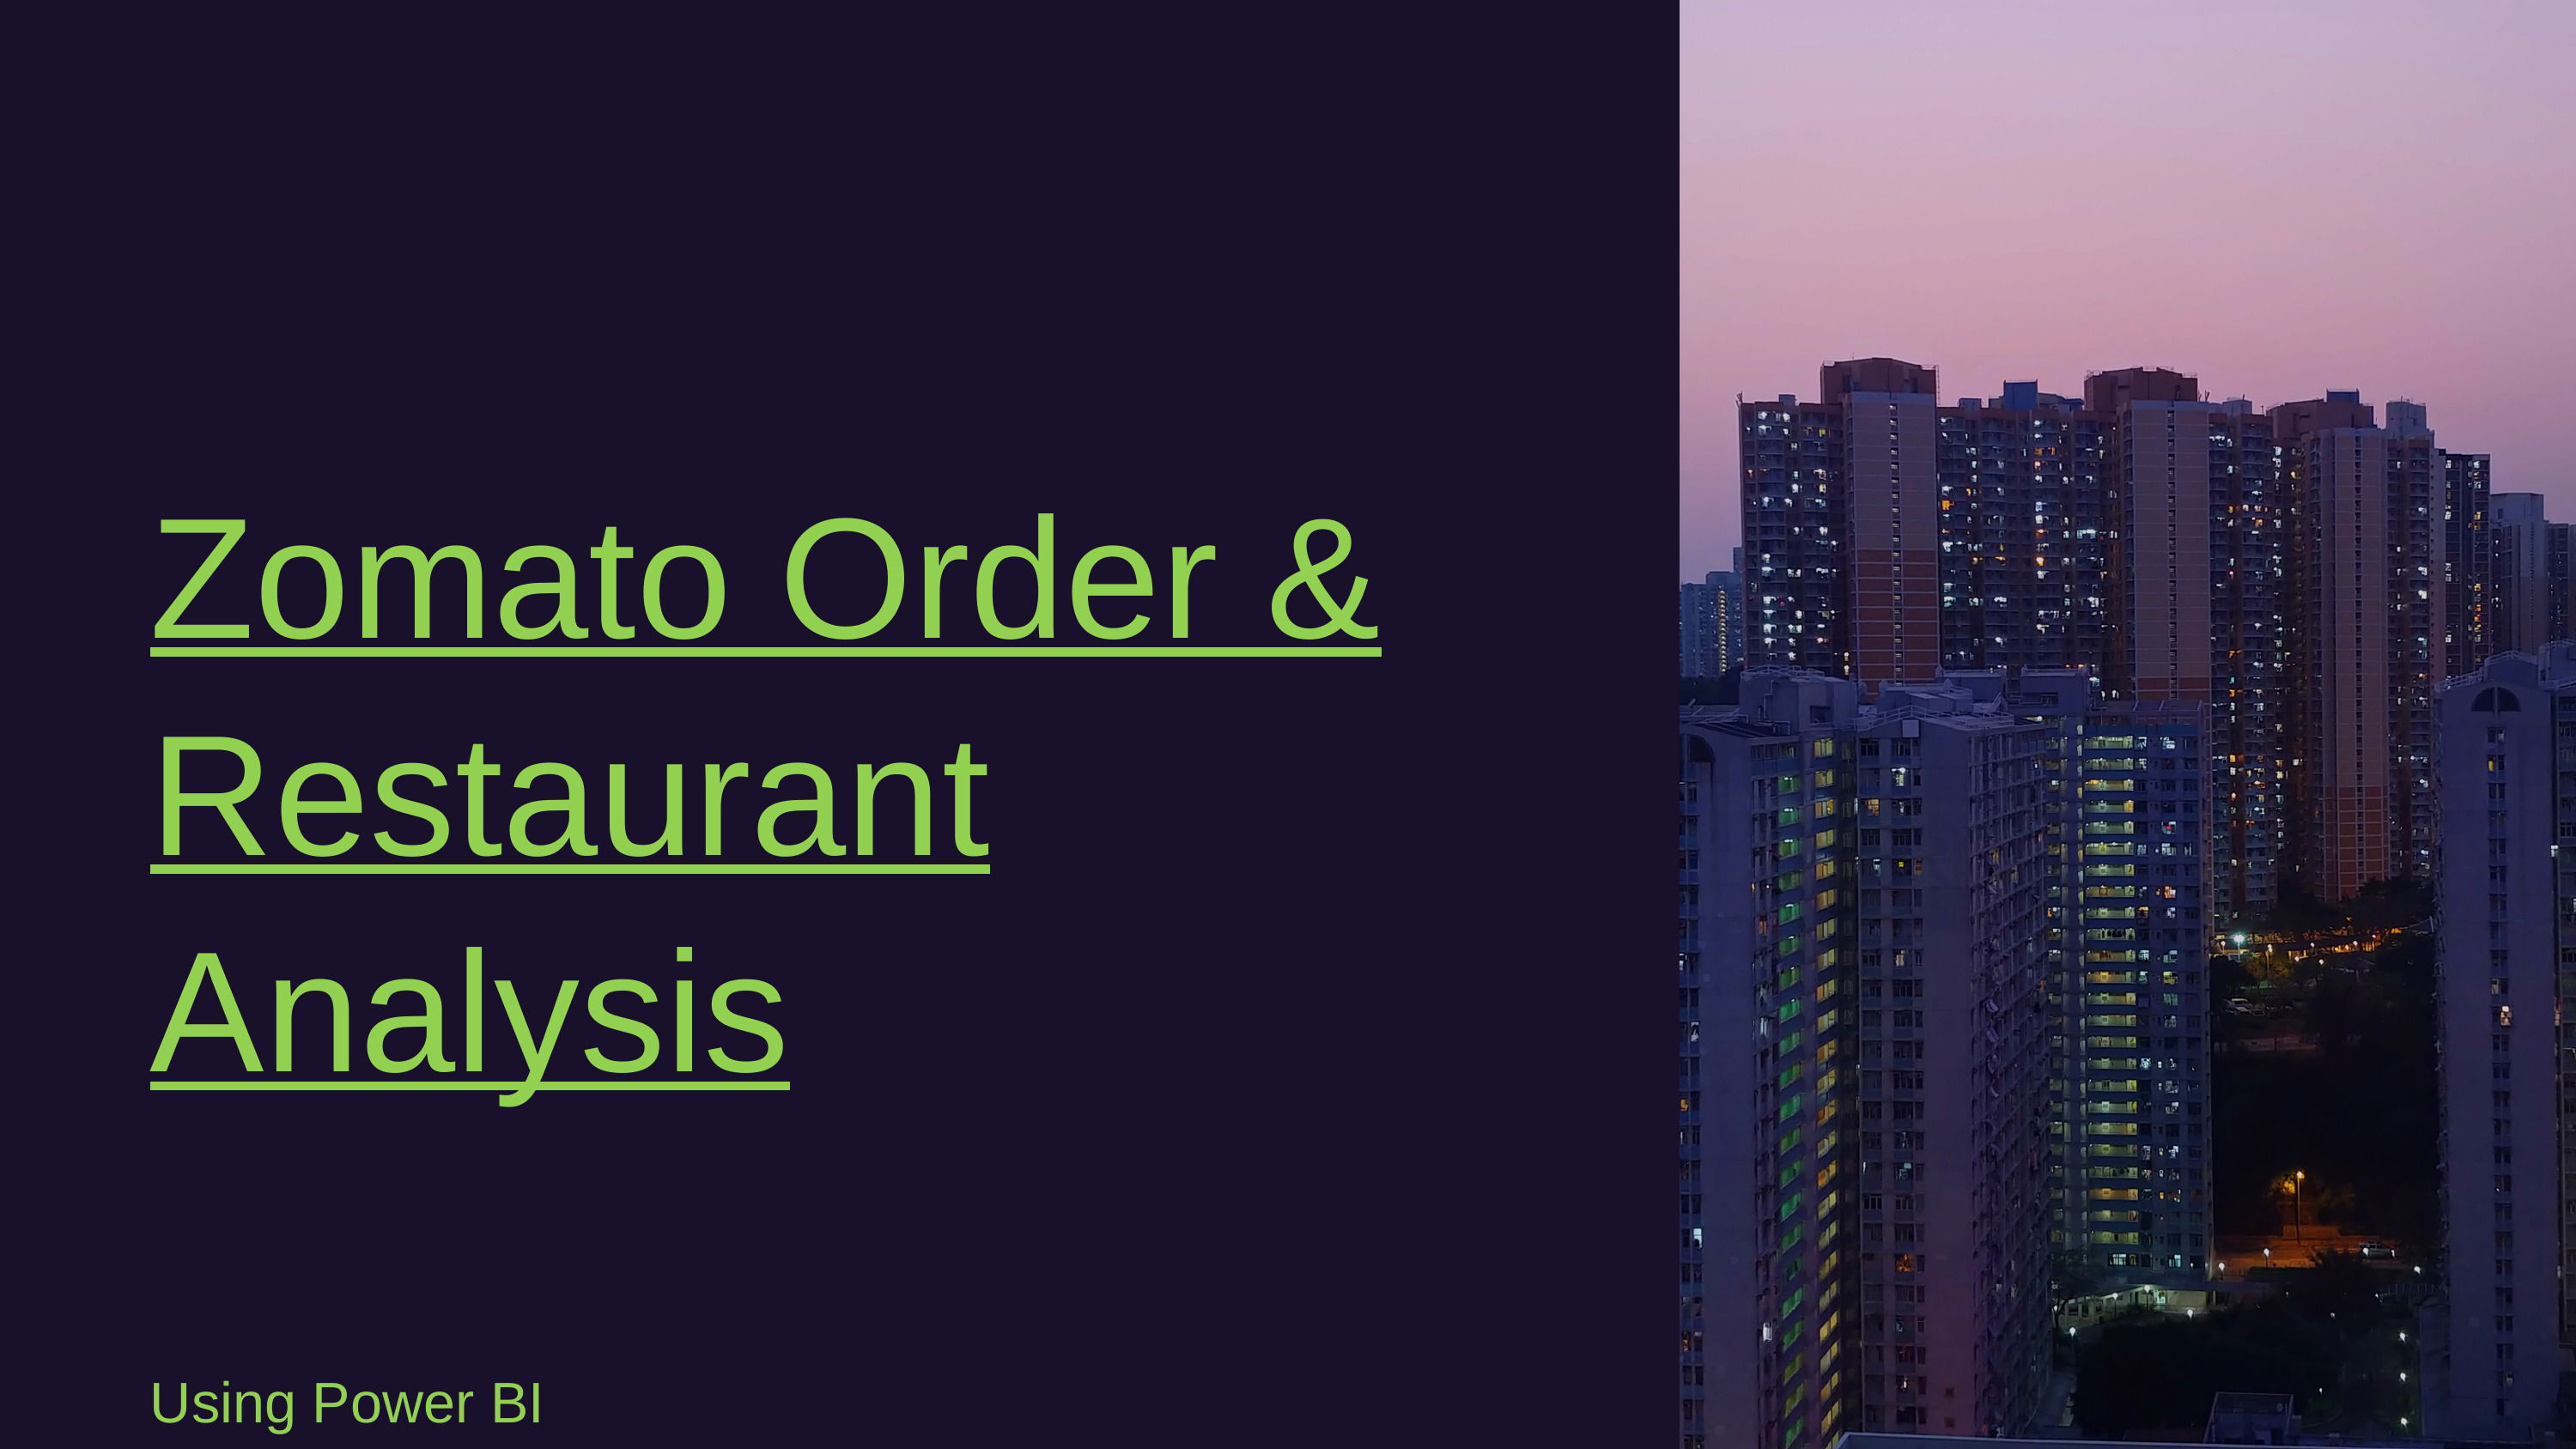

Zomato Order &
Restaurant Analysis
Using Power BI